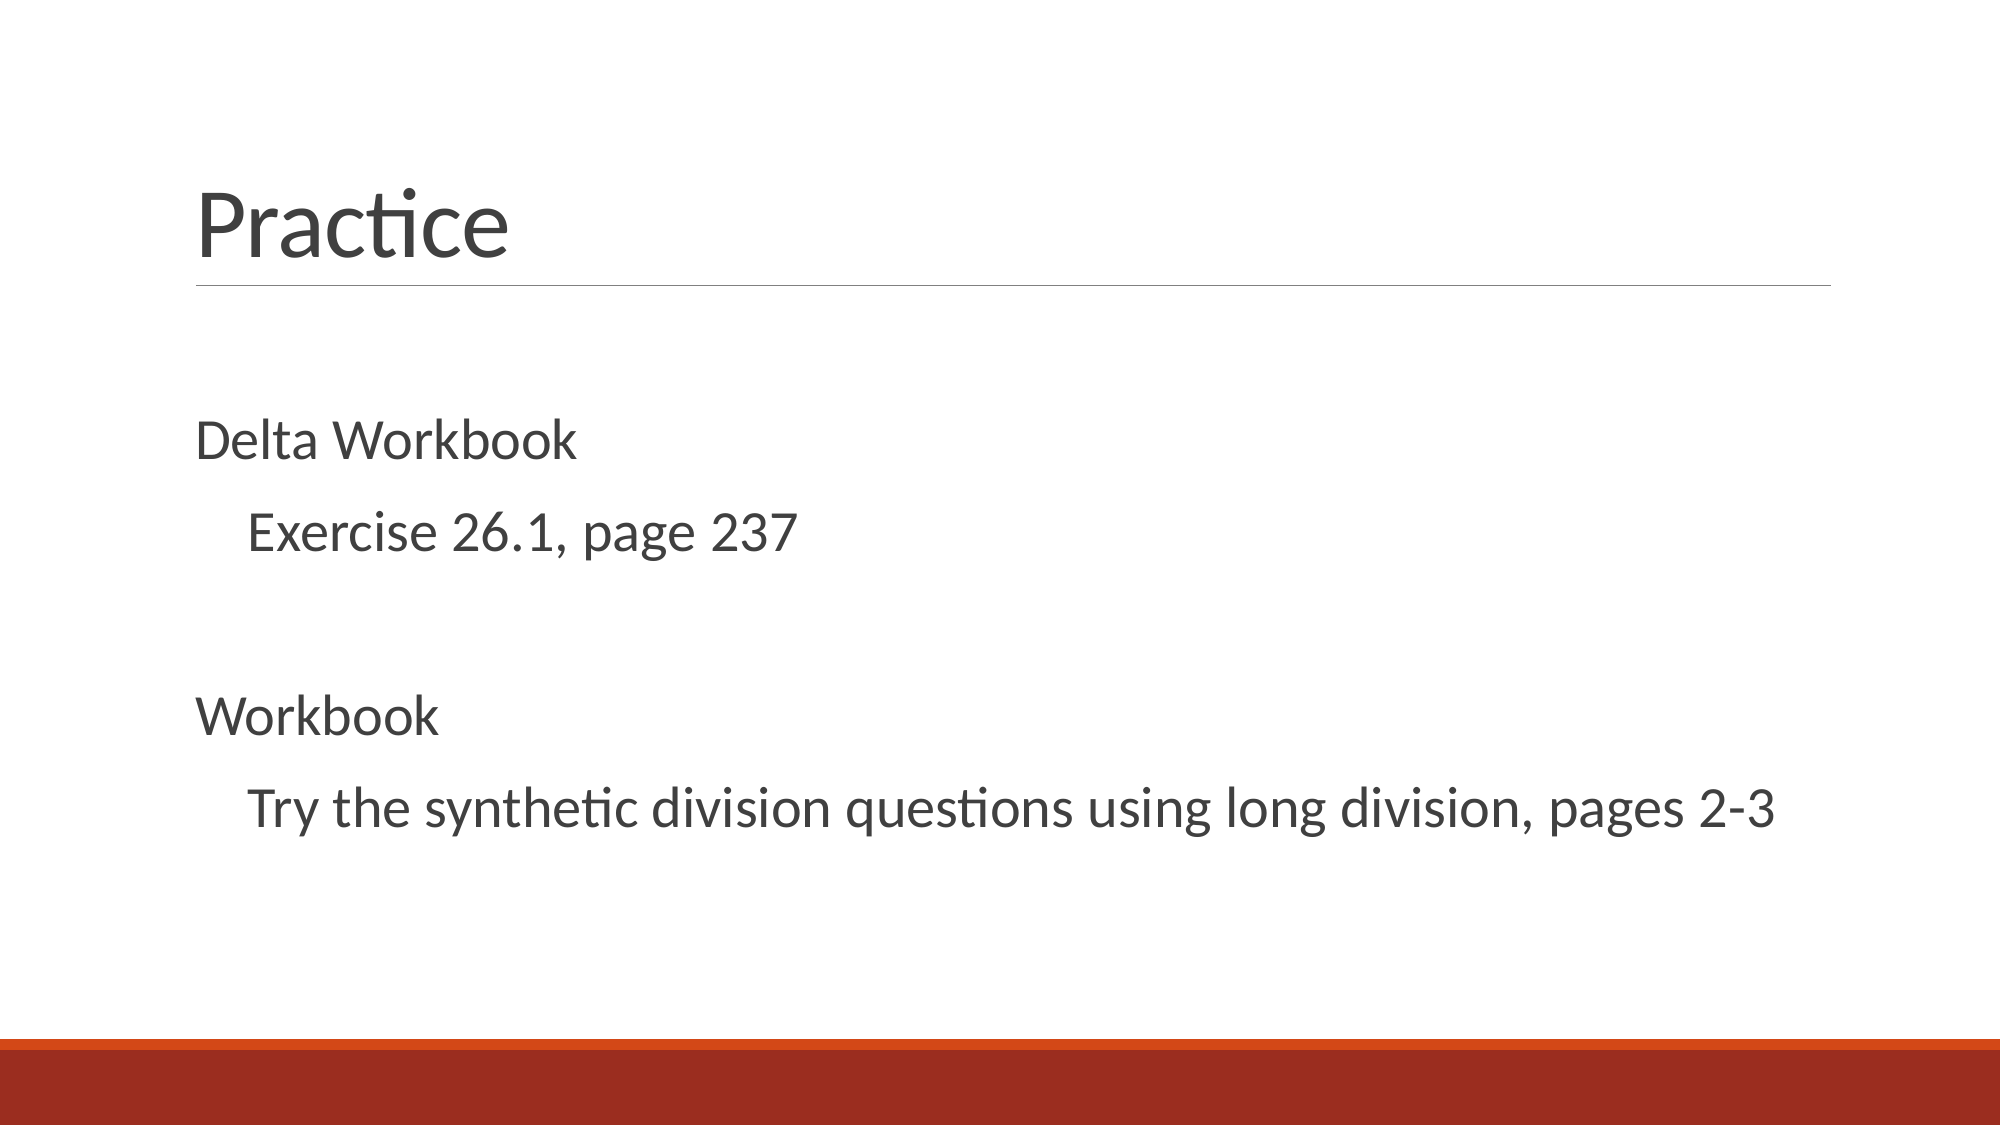

# Practice

Delta Workbook
    Exercise 26.1, page 237

Workbook
    Try the synthetic division questions using long division, pages 2-3